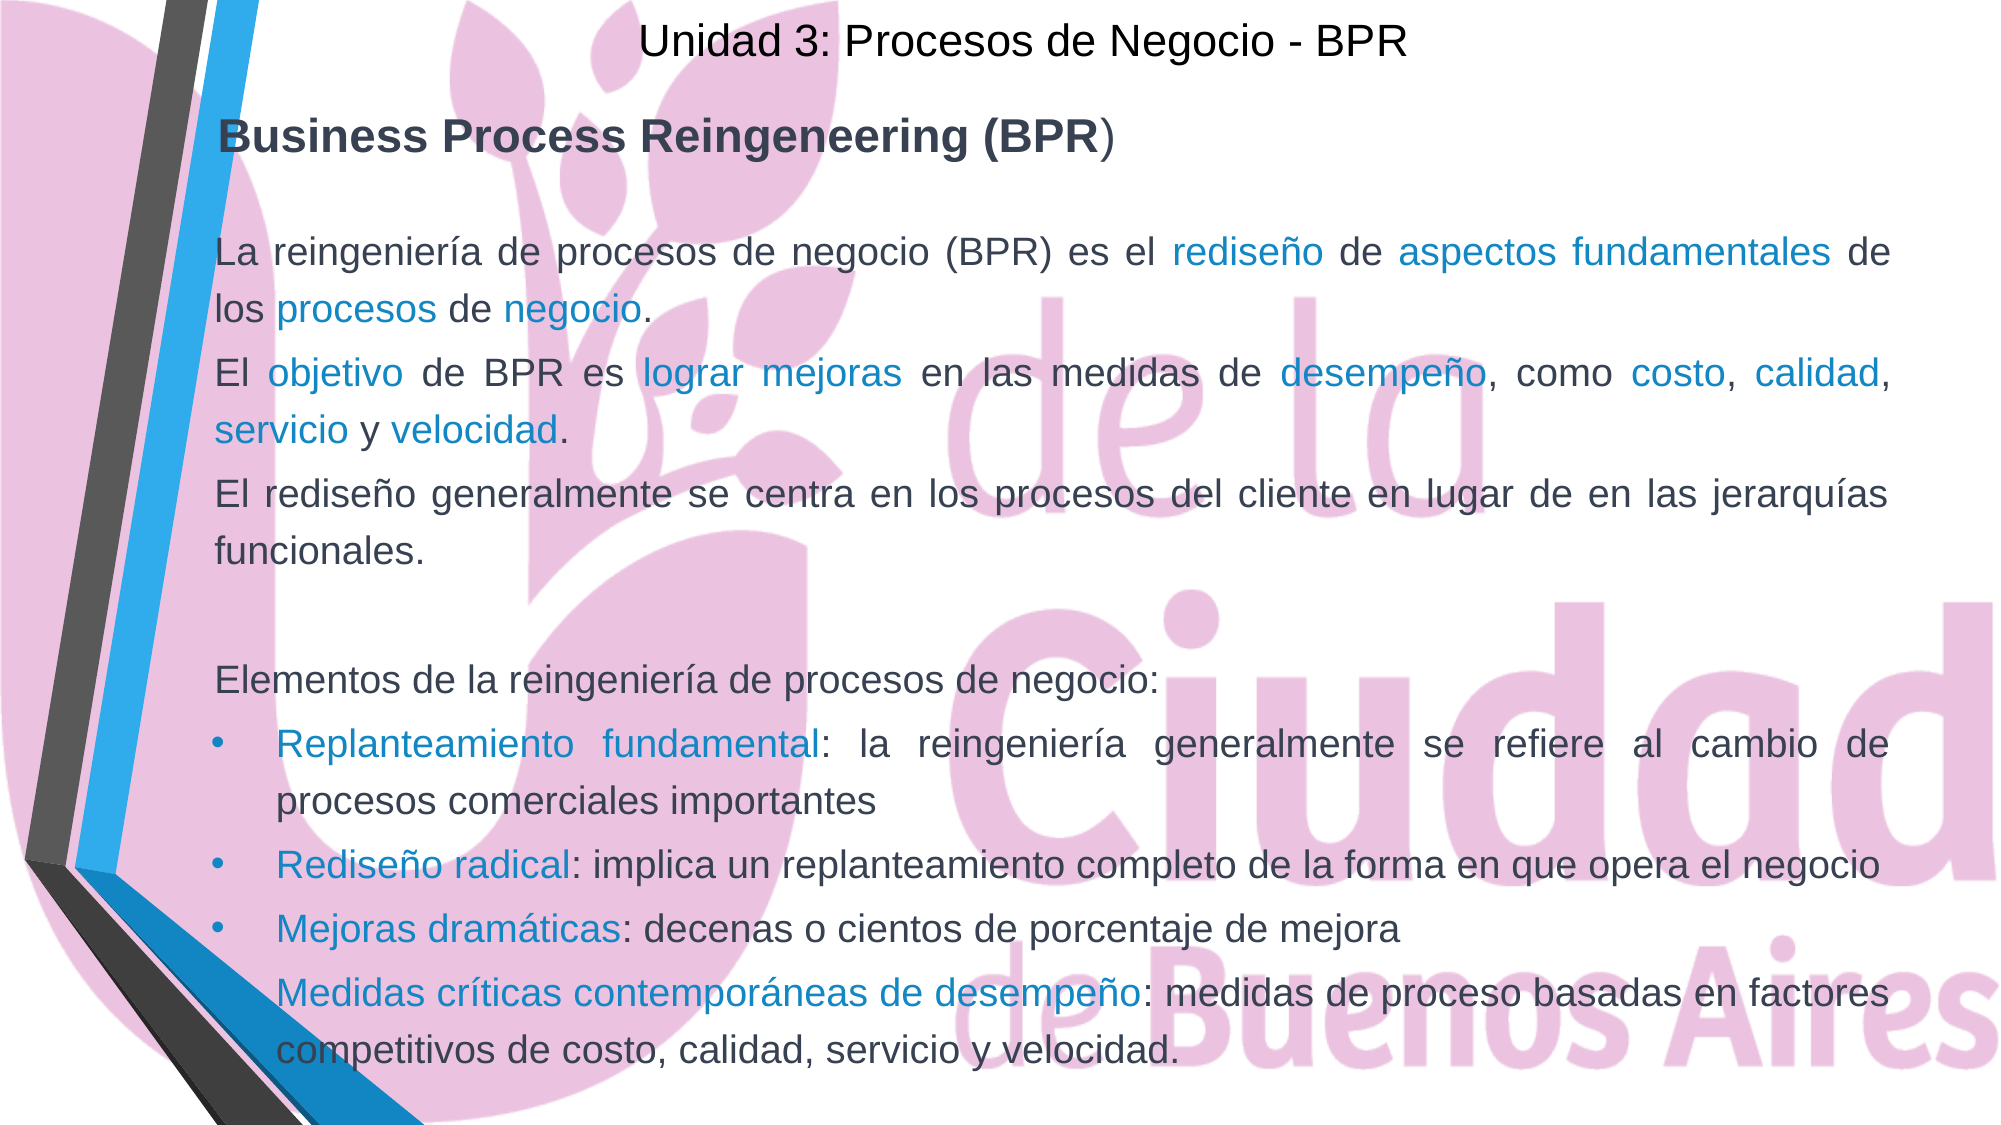

# Unidad 3: Procesos de Negocio - BPR
Business Process Reingeneering (BPR)

La reingeniería de procesos de negocio (BPR) es el rediseño de aspectos fundamentales de los procesos de negocio.
El objetivo de BPR es lograr mejoras en las medidas de desempeño, como costo, calidad, servicio y velocidad.
El rediseño generalmente se centra en los procesos del cliente en lugar de en las jerarquías funcionales.

Elementos de la reingeniería de procesos de negocio:
Replanteamiento fundamental: la reingeniería generalmente se refiere al cambio de procesos comerciales importantes
Rediseño radical: implica un replanteamiento completo de la forma en que opera el negocio
Mejoras dramáticas: decenas o cientos de porcentaje de mejora
Medidas críticas contemporáneas de desempeño: medidas de proceso basadas en factores competitivos de costo, calidad, servicio y velocidad.